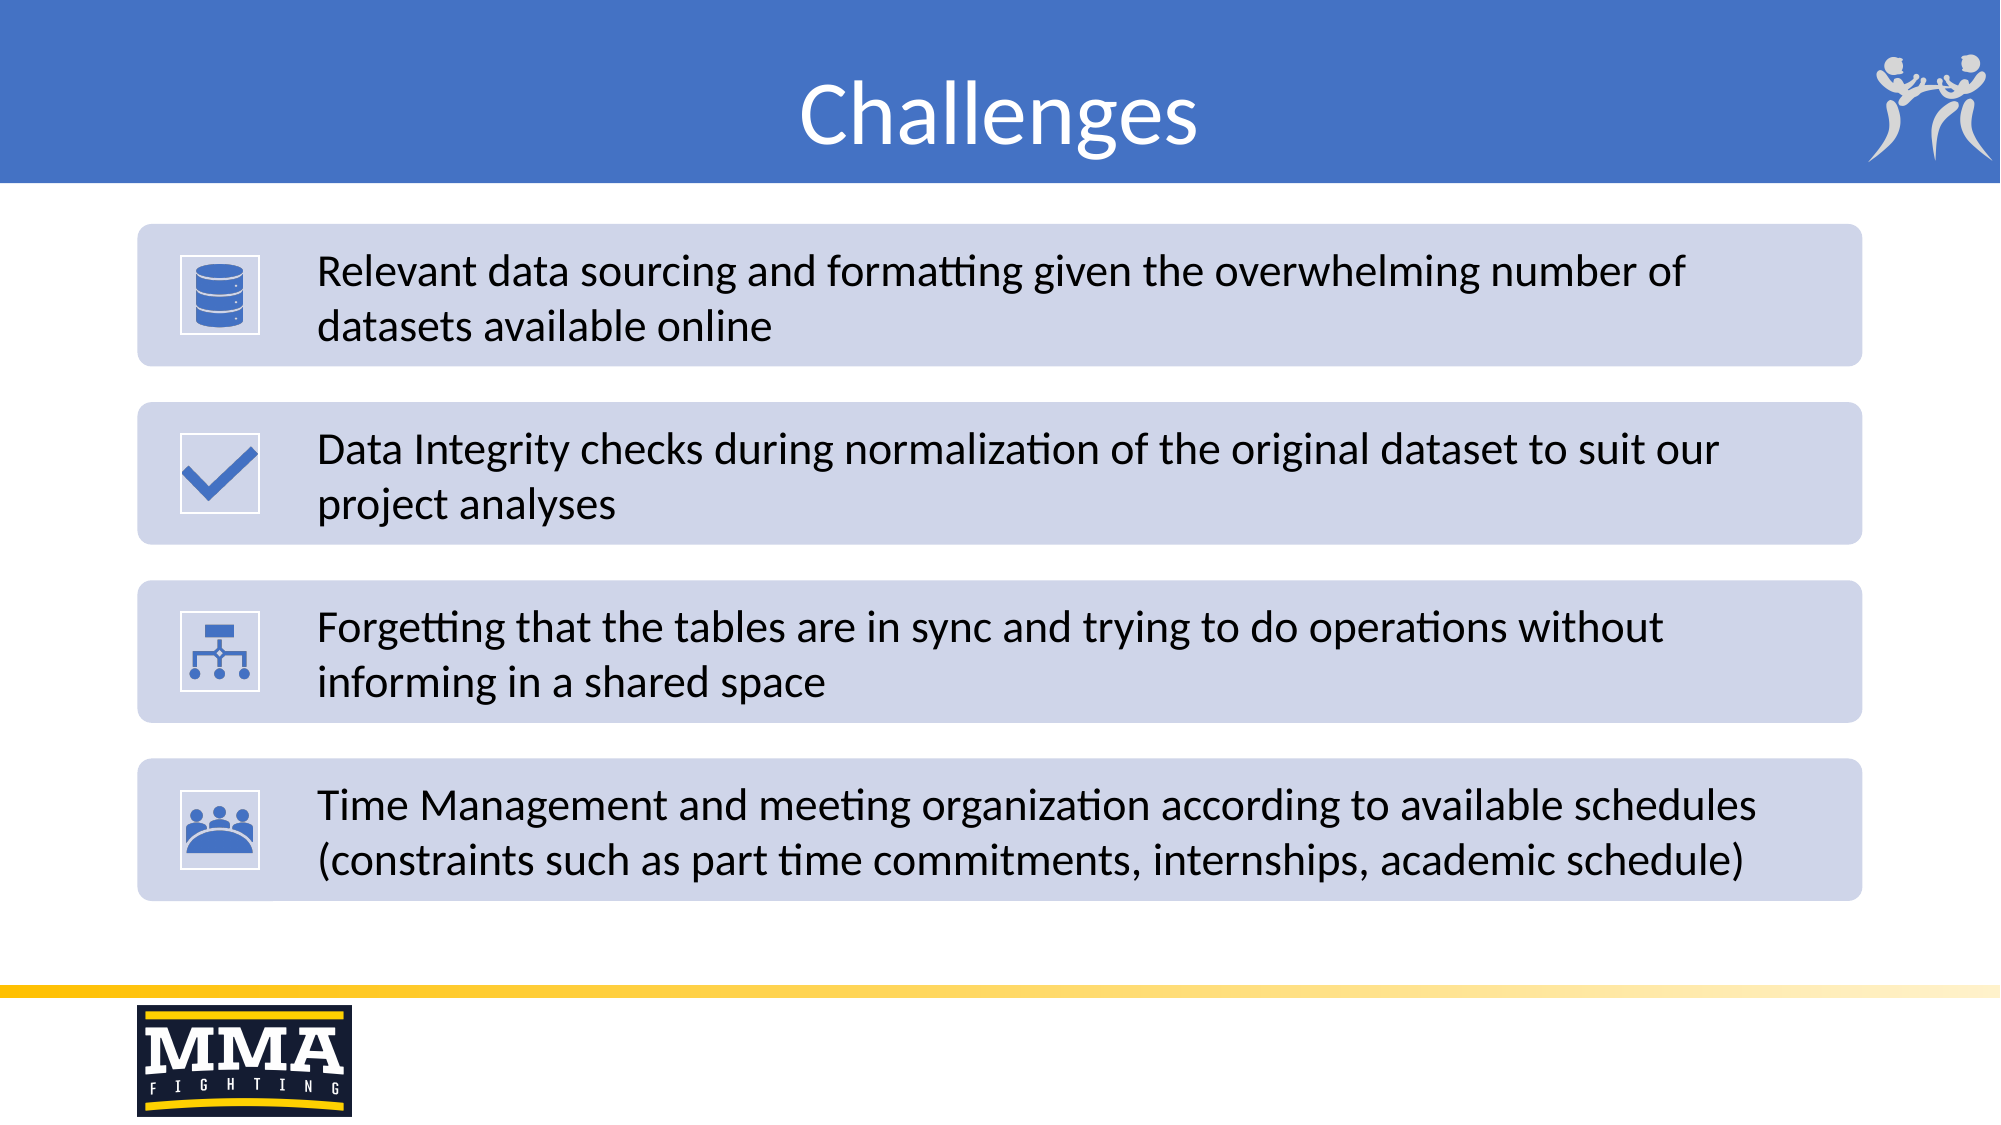

# Challenges
Relevant data sourcing and formatting given the overwhelming number of datasets available online
Data Integrity checks during normalization of the original dataset to suit our project analyses
Forgetting that the tables are in sync and trying to do operations without informing in a shared space
Time Management and meeting organization according to available schedules (constraints such as part time commitments, internships, academic schedule)